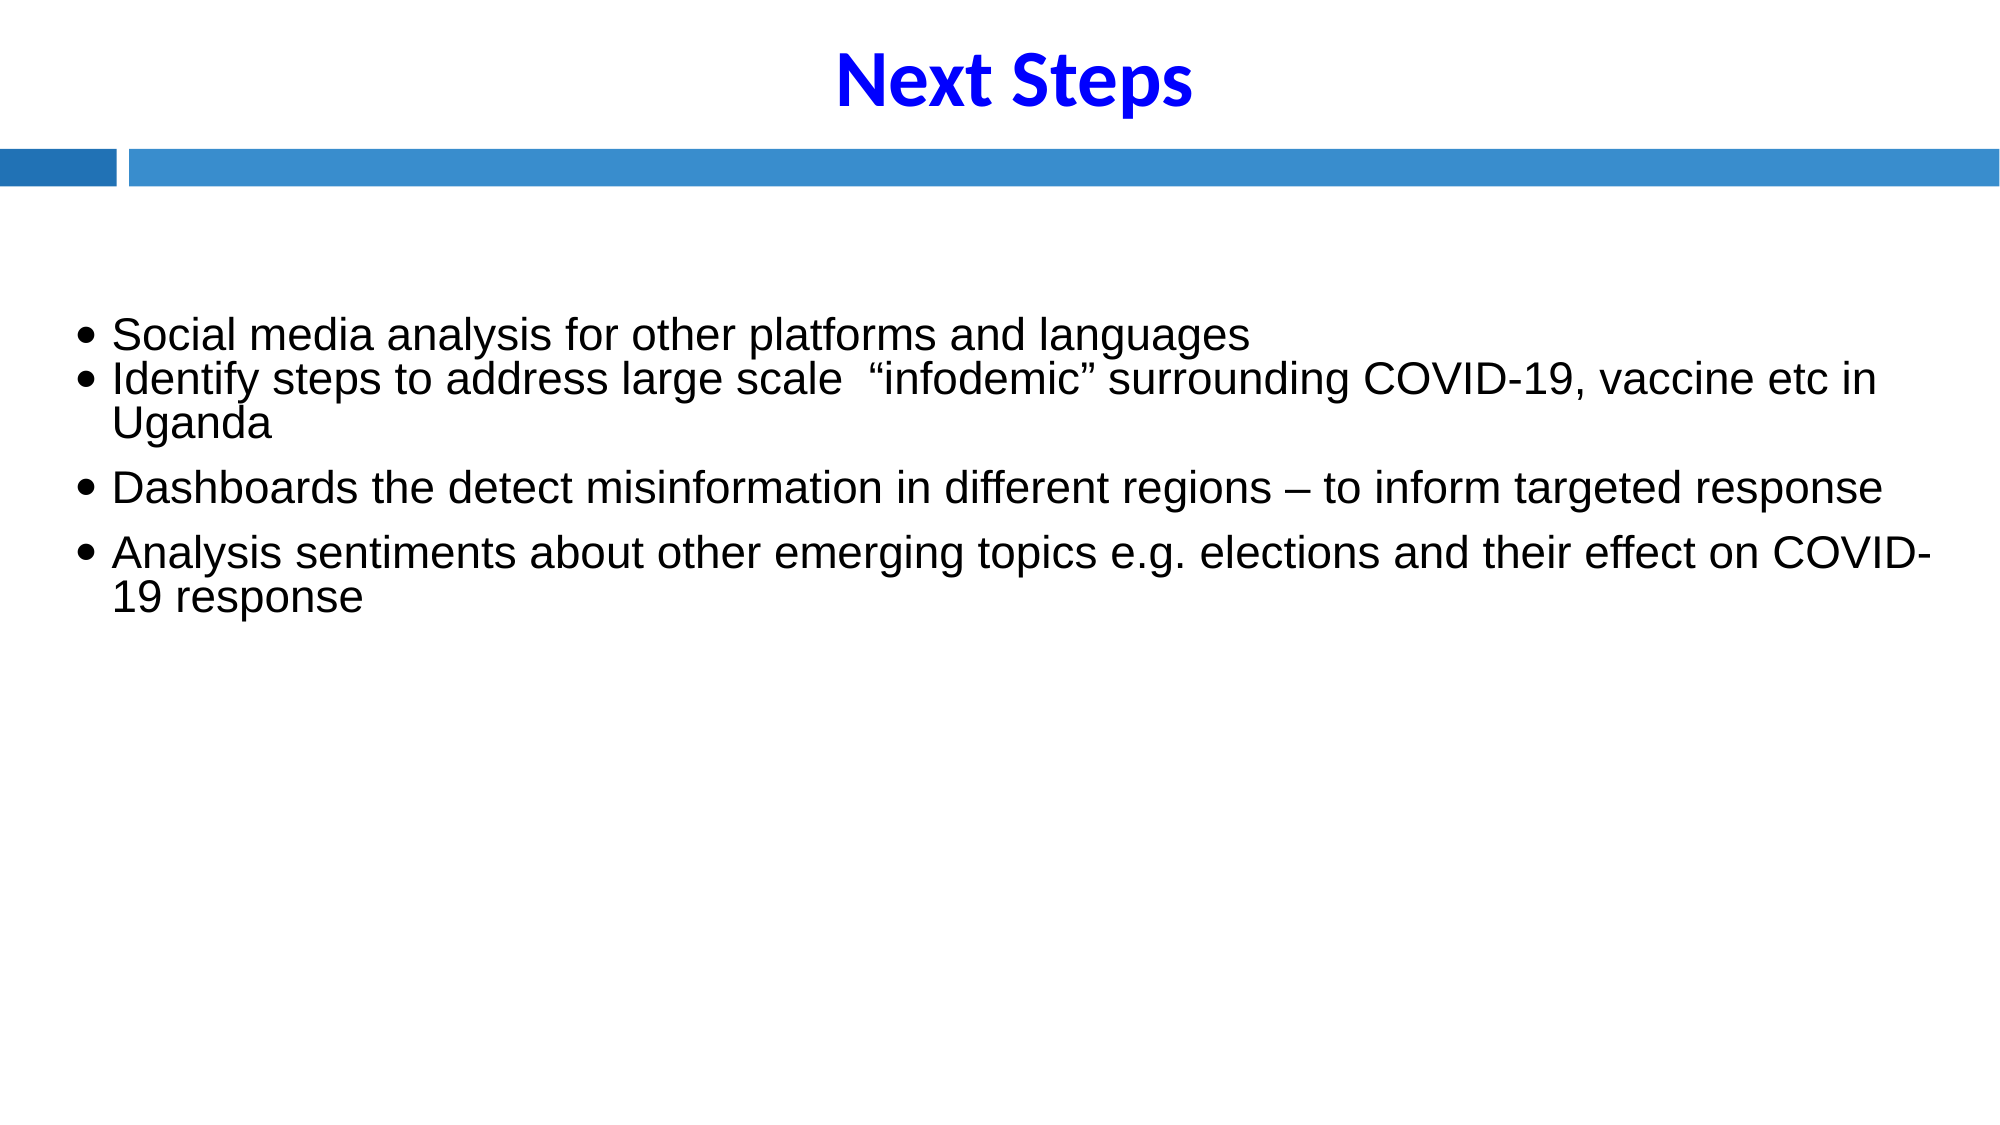

Next Steps

Social media analysis for other platforms and languages
Identify steps to address large scale  “infodemic” surrounding COVID-19, vaccine etc in Uganda
Dashboards the detect misinformation in different regions – to inform targeted response
Analysis sentiments about other emerging topics e.g. elections and their effect on COVID-19 response